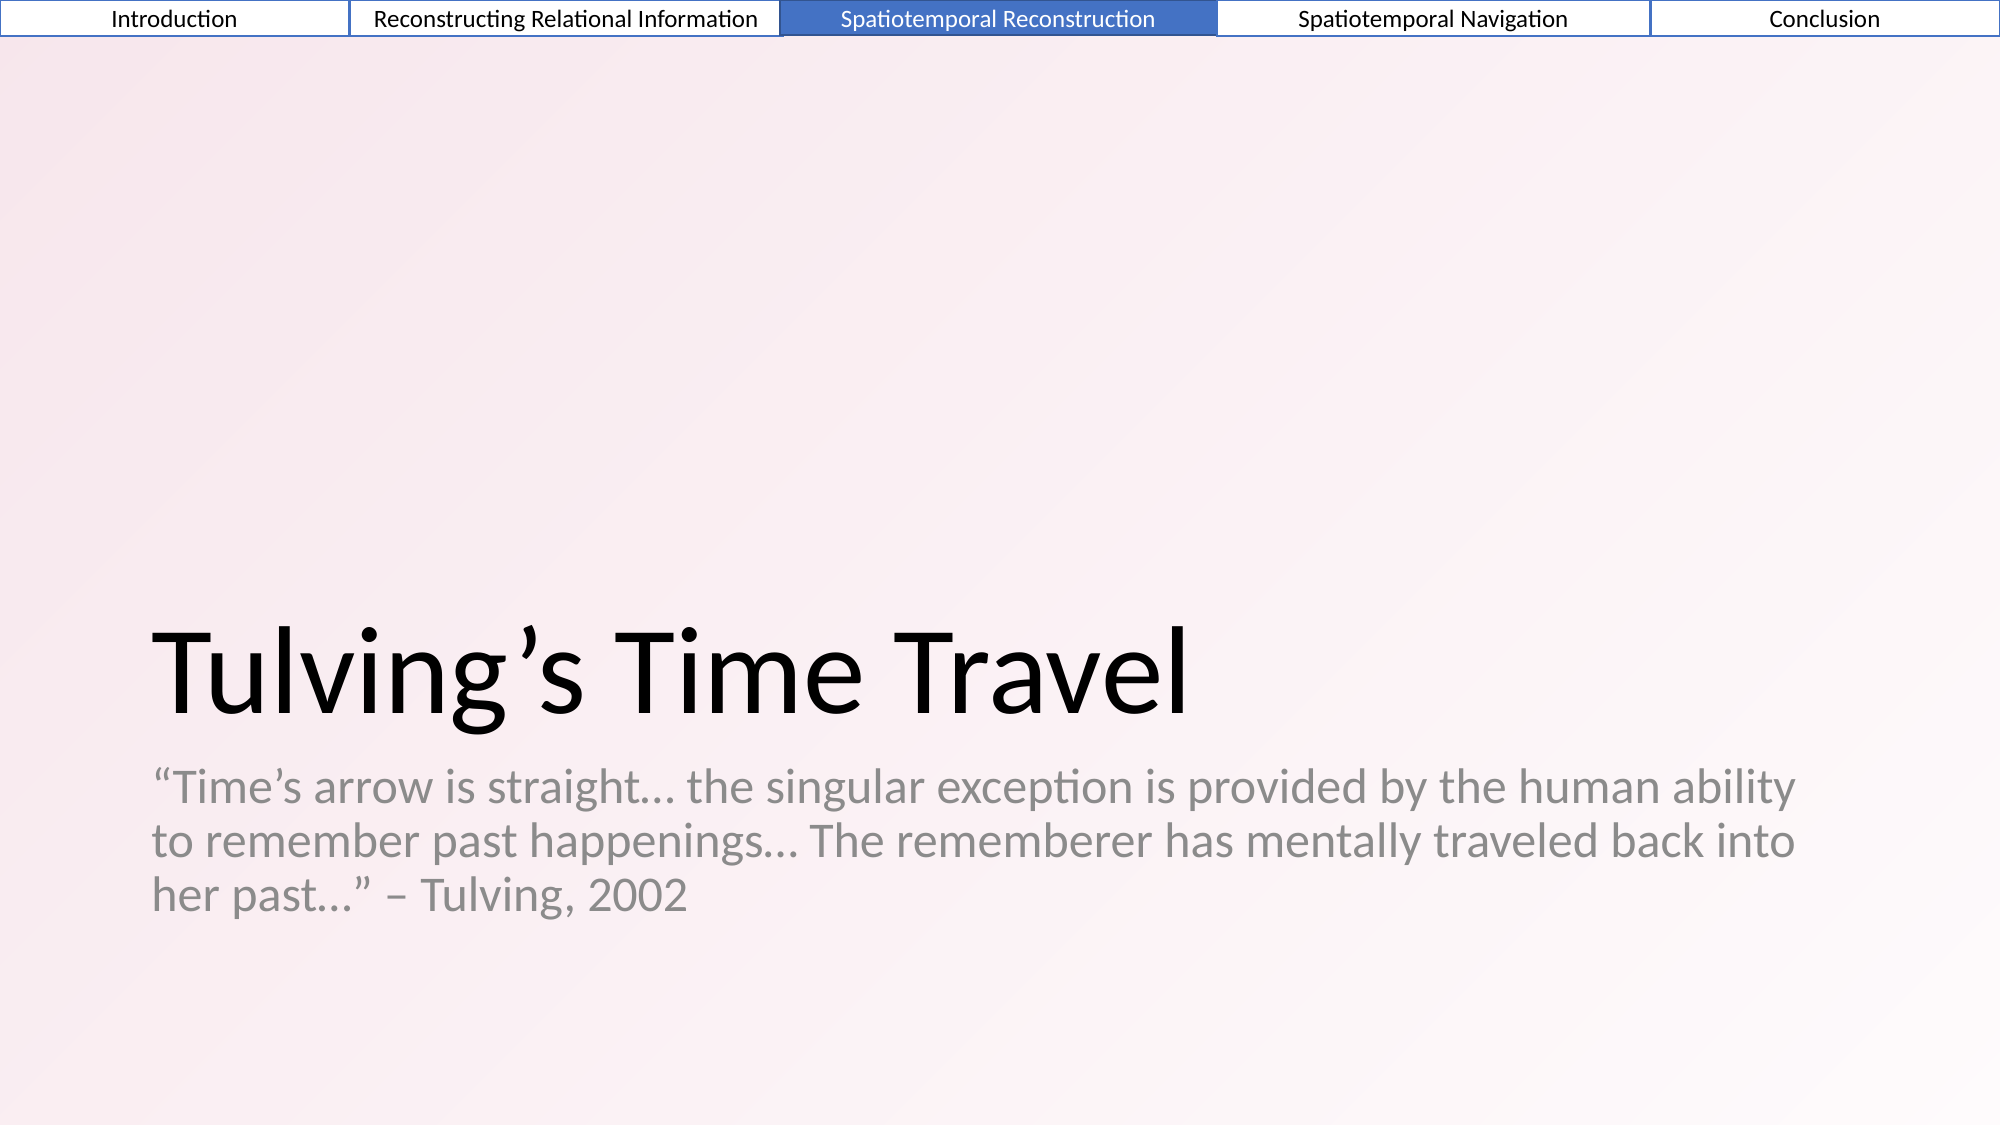

Introduction
Reconstructing Relational Information
Spatiotemporal Navigation
Conclusion
Spatiotemporal Reconstruction
# Tulving’s Time Travel
“Time’s arrow is straight… the singular exception is provided by the human ability to remember past happenings… The rememberer has mentally traveled back into her past…” – Tulving, 2002